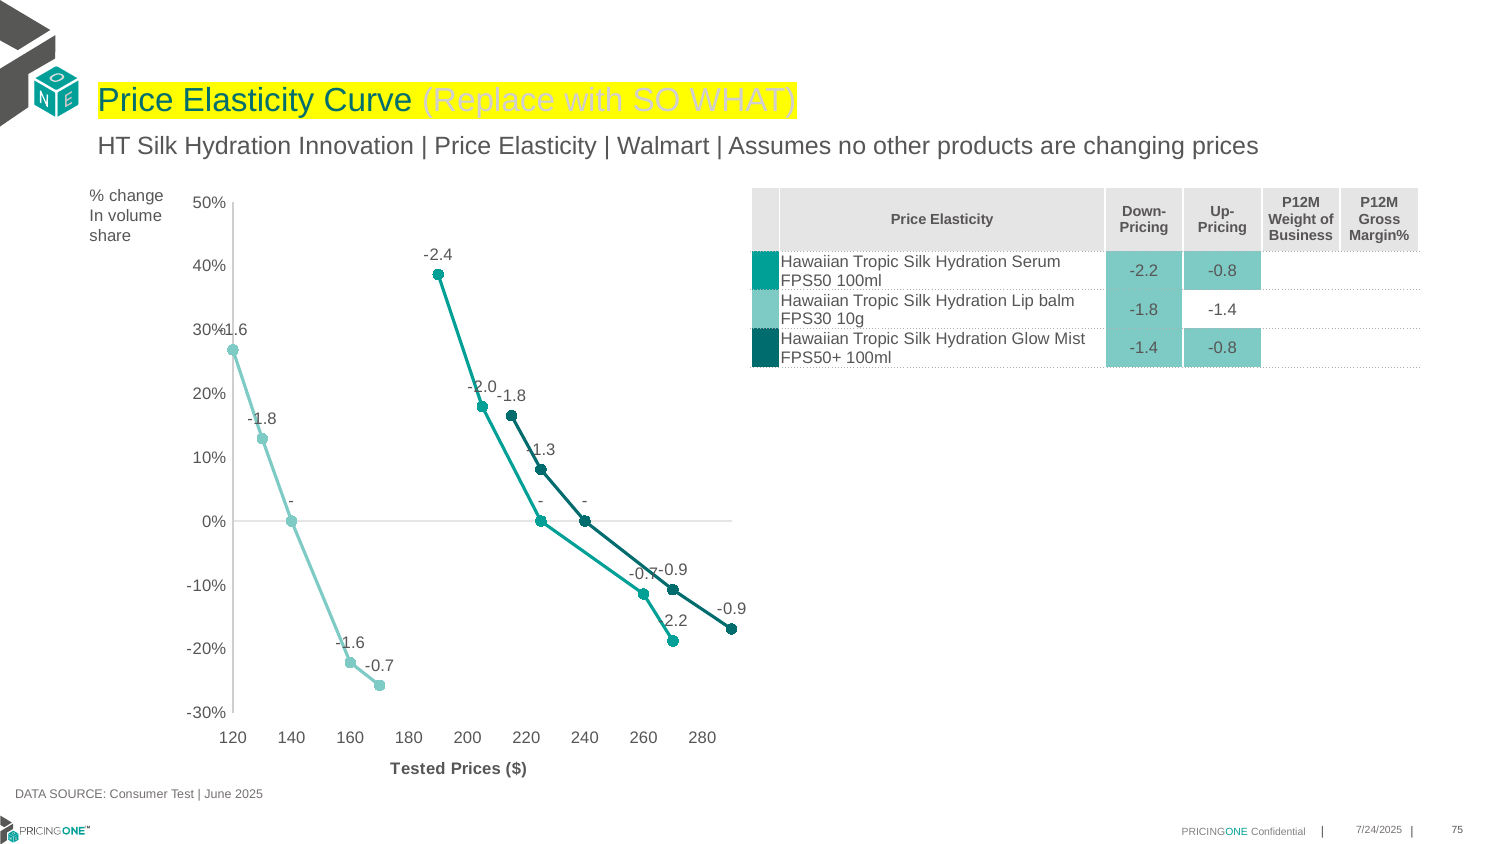

# Price Elasticity Curve (Replace with SO WHAT)
HT Silk Hydration Innovation | Price Elasticity | Walmart | Assumes no other products are changing prices
% change In volume share
|  | Price Elasticity | Down-Pricing | Up-Pricing | P12M Weight of Business | P12M Gross Margin% |
| --- | --- | --- | --- | --- | --- |
|  | Hawaiian Tropic Silk Hydration Serum FPS50 100ml | -2.2 | -0.8 |  |  |
|  | Hawaiian Tropic Silk Hydration Lip balm FPS30 10g | -1.8 | -1.4 |  |  |
|  | Hawaiian Tropic Silk Hydration Glow Mist FPS50+ 100ml | -1.4 | -0.8 |  |  |

### Chart

| Category | Hawaiian Tropic Silk Hydration Serum FPS50 100ml | Hawaiian Tropic Silk Hydration Lip balm FPS30 10g | Hawaiian Tropic Silk Hydration Glow Mist FPS50+ 100ml |
|---|---|---|---|
DATA SOURCE: Consumer Test | June 2025

7/24/2025
75